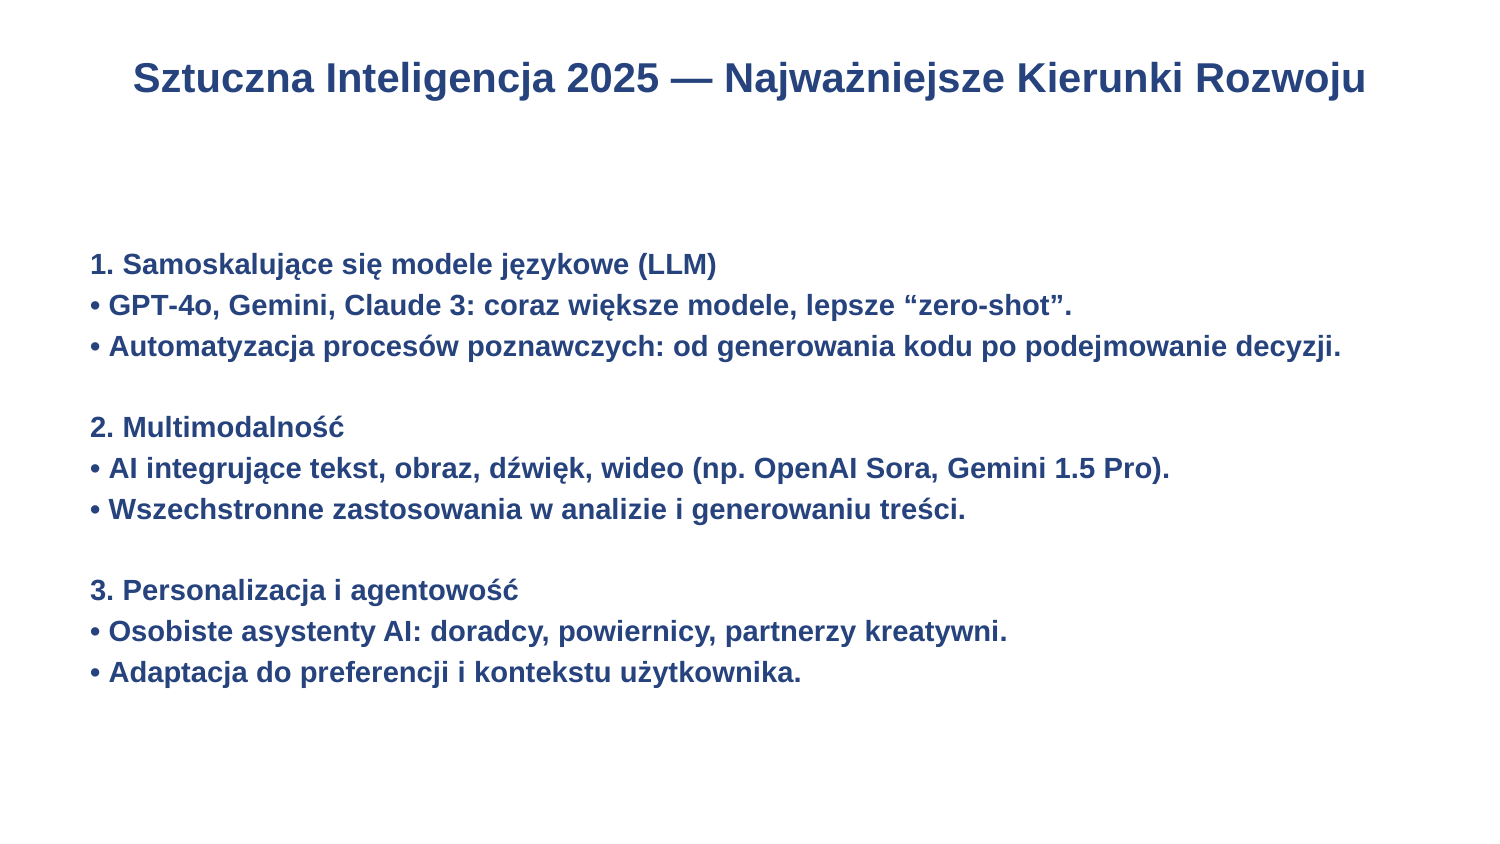

# Sztuczna Inteligencja 2025 — Najważniejsze Kierunki Rozwoju

1. Samoskalujące się modele językowe (LLM)
• GPT‑4o, Gemini, Claude 3: coraz większe modele, lepsze “zero‑shot”.
• Automatyzacja procesów poznawczych: od generowania kodu po podejmowanie decyzji.

2. Multimodalność
• AI integrujące tekst, obraz, dźwięk, wideo (np. OpenAI Sora, Gemini 1.5 Pro).
• Wszechstronne zastosowania w analizie i generowaniu treści.

3. Personalizacja i agentowość
• Osobiste asystenty AI: doradcy, powiernicy, partnerzy kreatywni.
• Adaptacja do preferencji i kontekstu użytkownika.